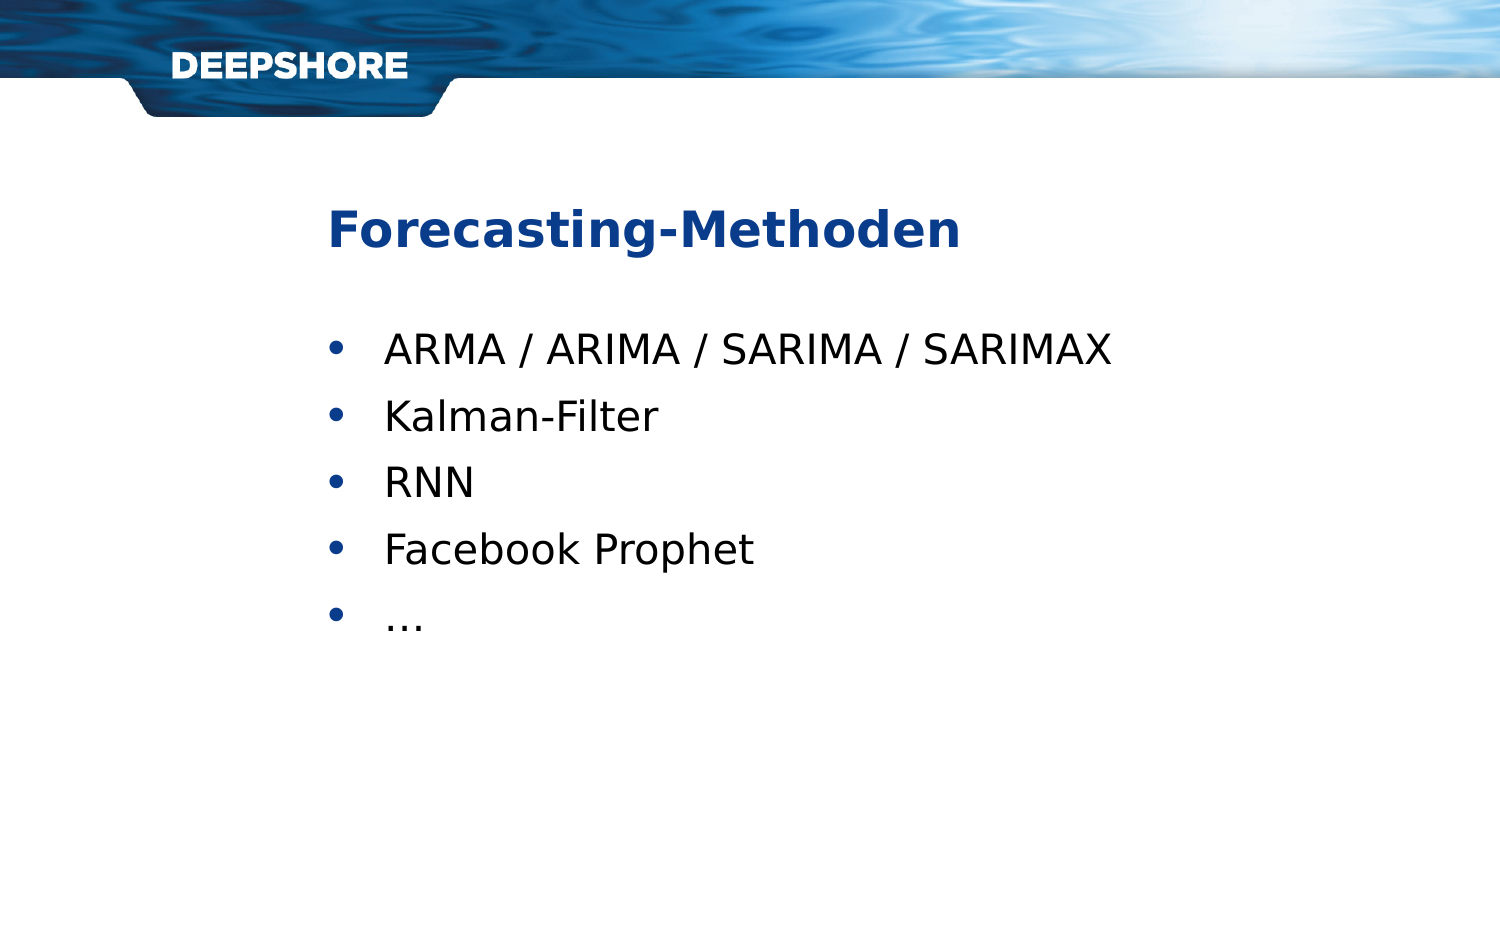

Forecasting-Methoden
ARMA / ARIMA / SARIMA / SARIMAX
Kalman-Filter
RNN
Facebook Prophet
…